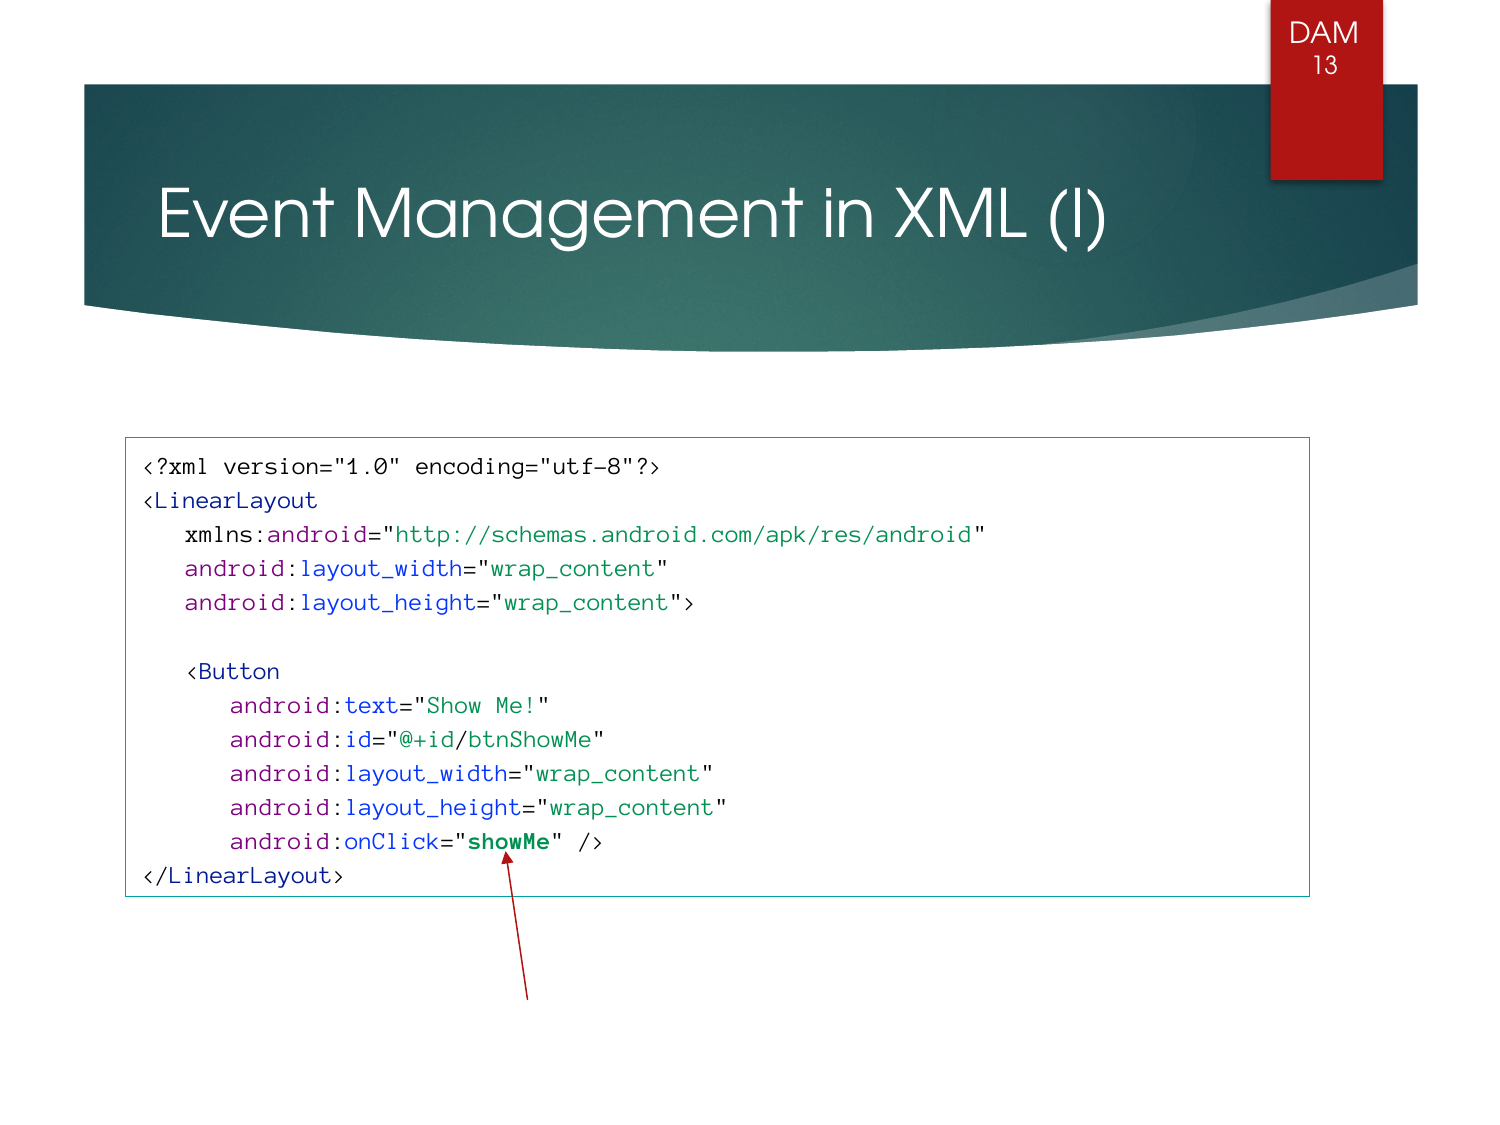

DAM
13
# Event Management in XML (I)
<?xml version="1.0" encoding="utf-8"?>
<LinearLayout
	xmlns:android="http://schemas.android.com/apk/res/android"
	android:layout_width="wrap_content"
	android:layout_height="wrap_content">

	<Button
		android:text="Show Me!"
		android:id="@+id/btnShowMe"
		android:layout_width="wrap_content"
		android:layout_height="wrap_content"
		android:onClick="showMe" />
</LinearLayout>